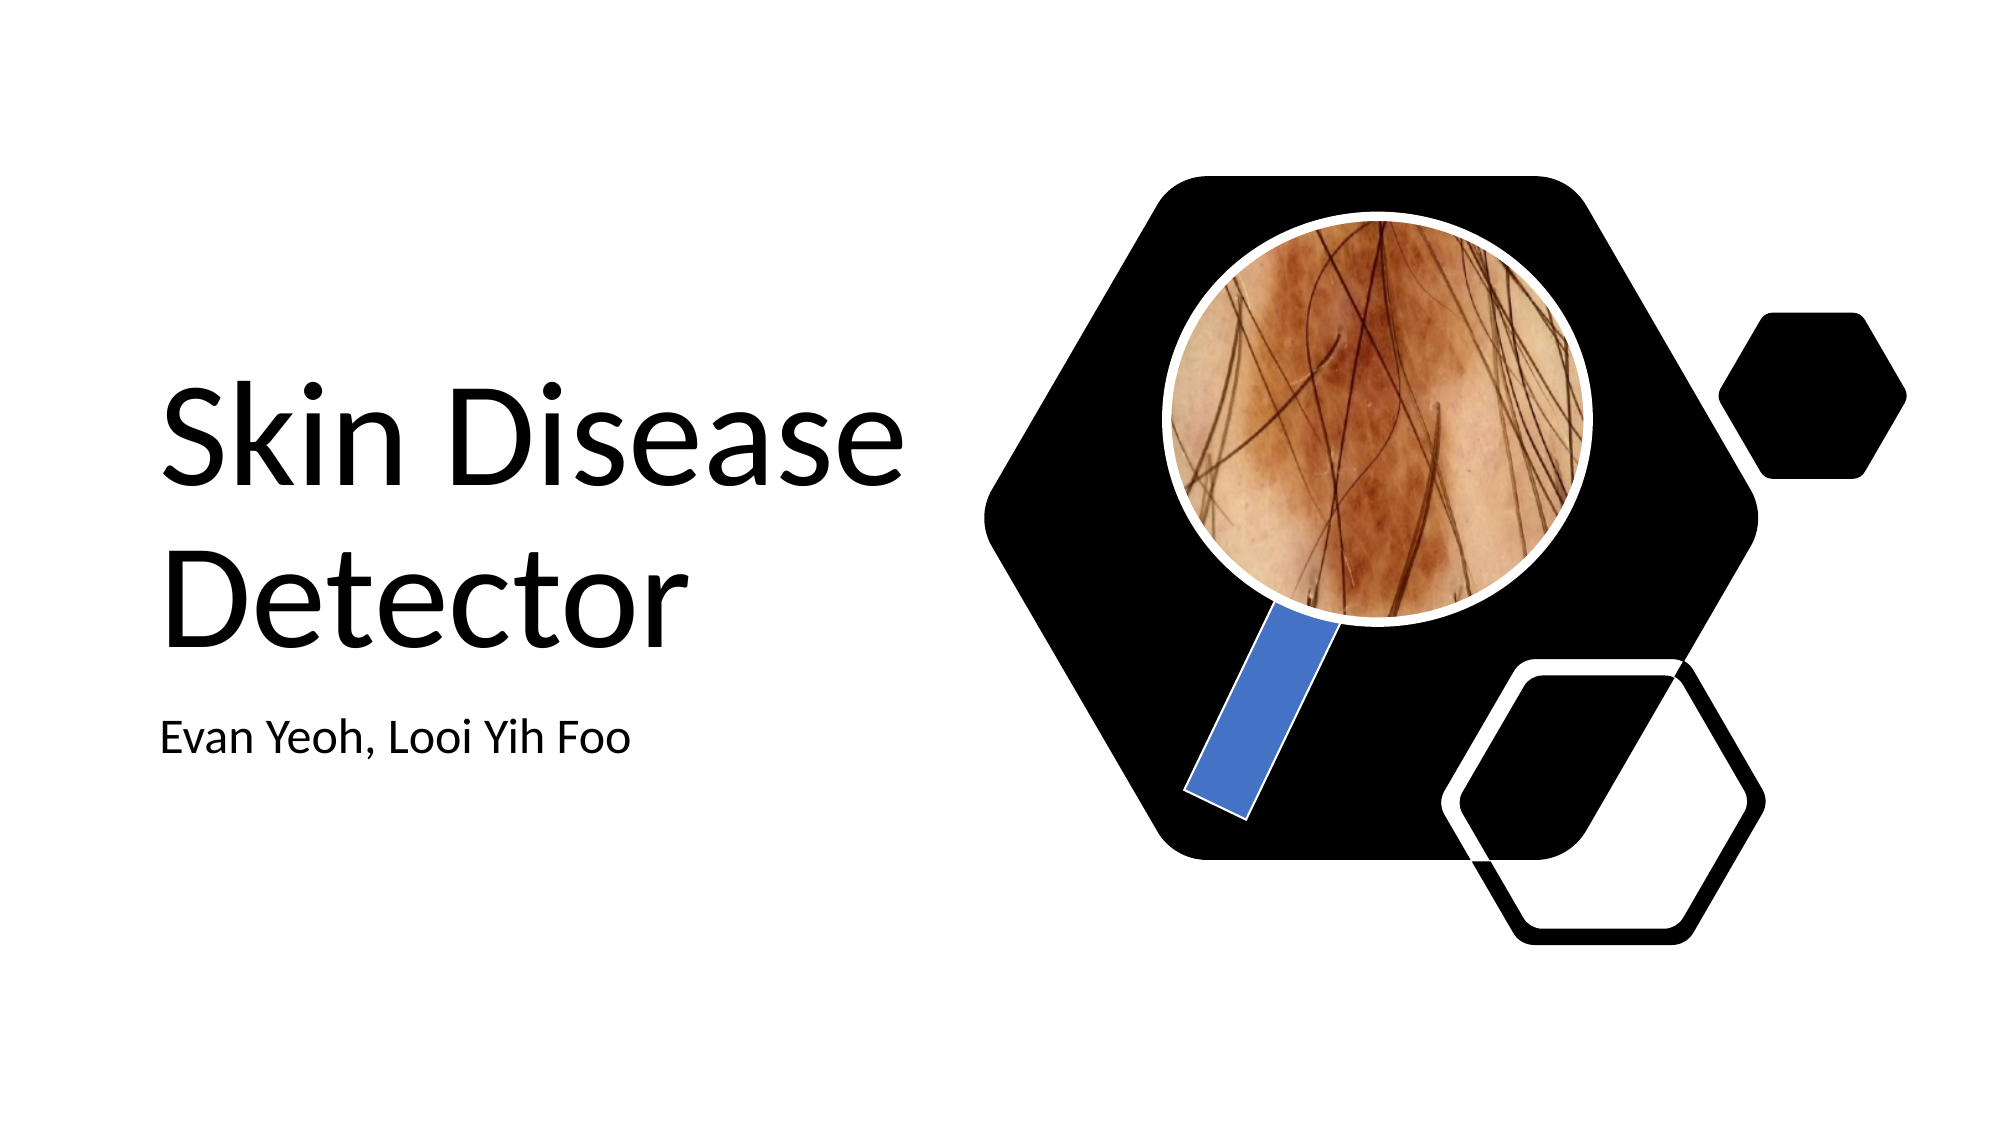

# Skin Disease Detector

Evan Yeoh, Looi Yih Foo